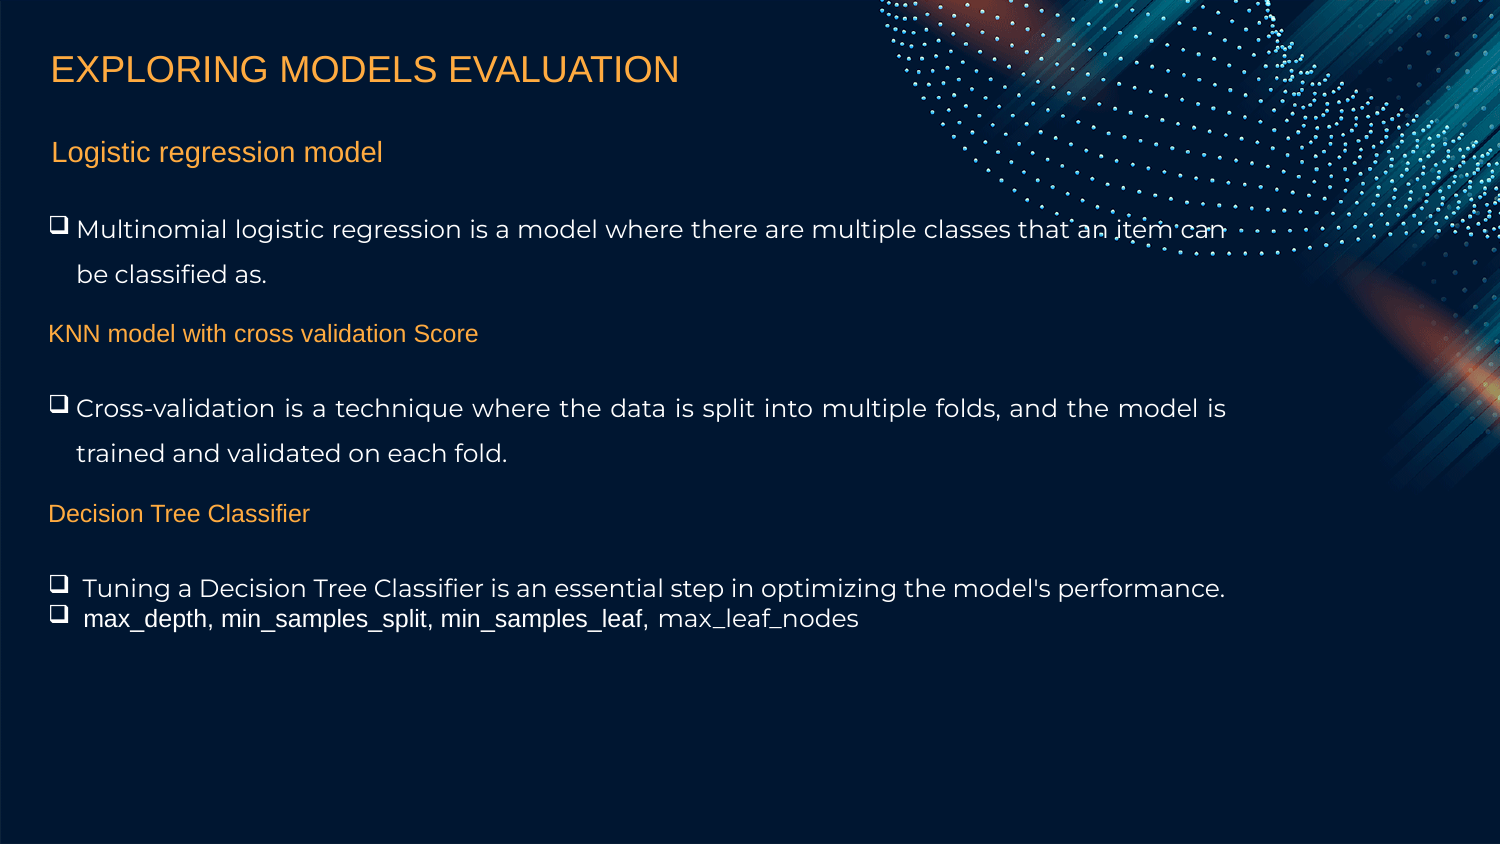

# EXPLORING MODELS EVALUATION
Logistic regression model

Multinomial logistic regression is a model where there are multiple classes that an item can be classified as.

KNN model with cross validation Score

Cross-validation is a technique where the data is split into multiple folds, and the model is trained and validated on each fold.

Decision Tree Classifier

 Tuning a Decision Tree Classifier is an essential step in optimizing the model's performance.
 max_depth, min_samples_split, min_samples_leaf, max_leaf_nodes